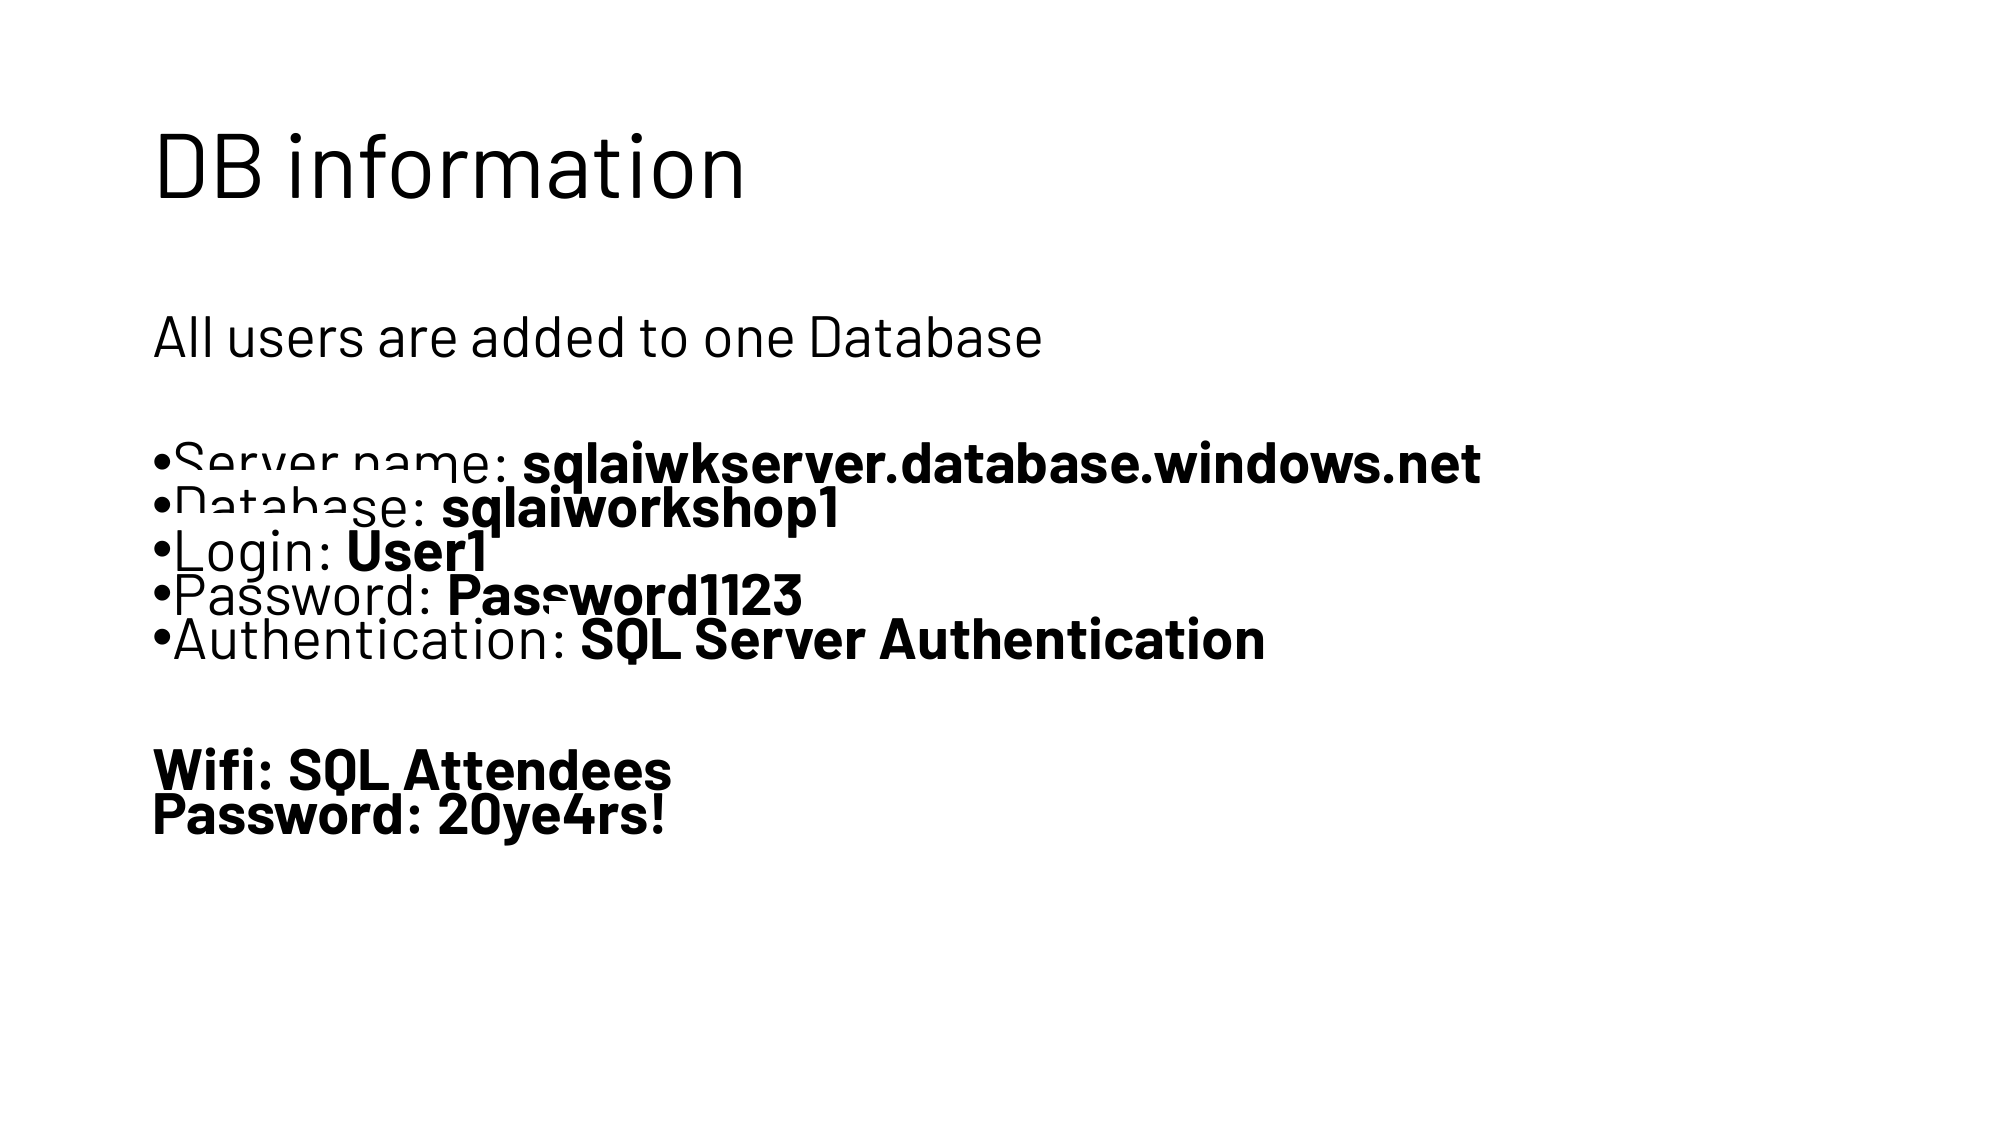

# DB information
All users are added to one Database

Server name: sqlaiwkserver.database.windows.net
Database: sqlaiworkshop1
Login: User1
Password: Password1123
Authentication: SQL Server Authentication
Wifi: SQL Attendees
Password: 20ye4rs!